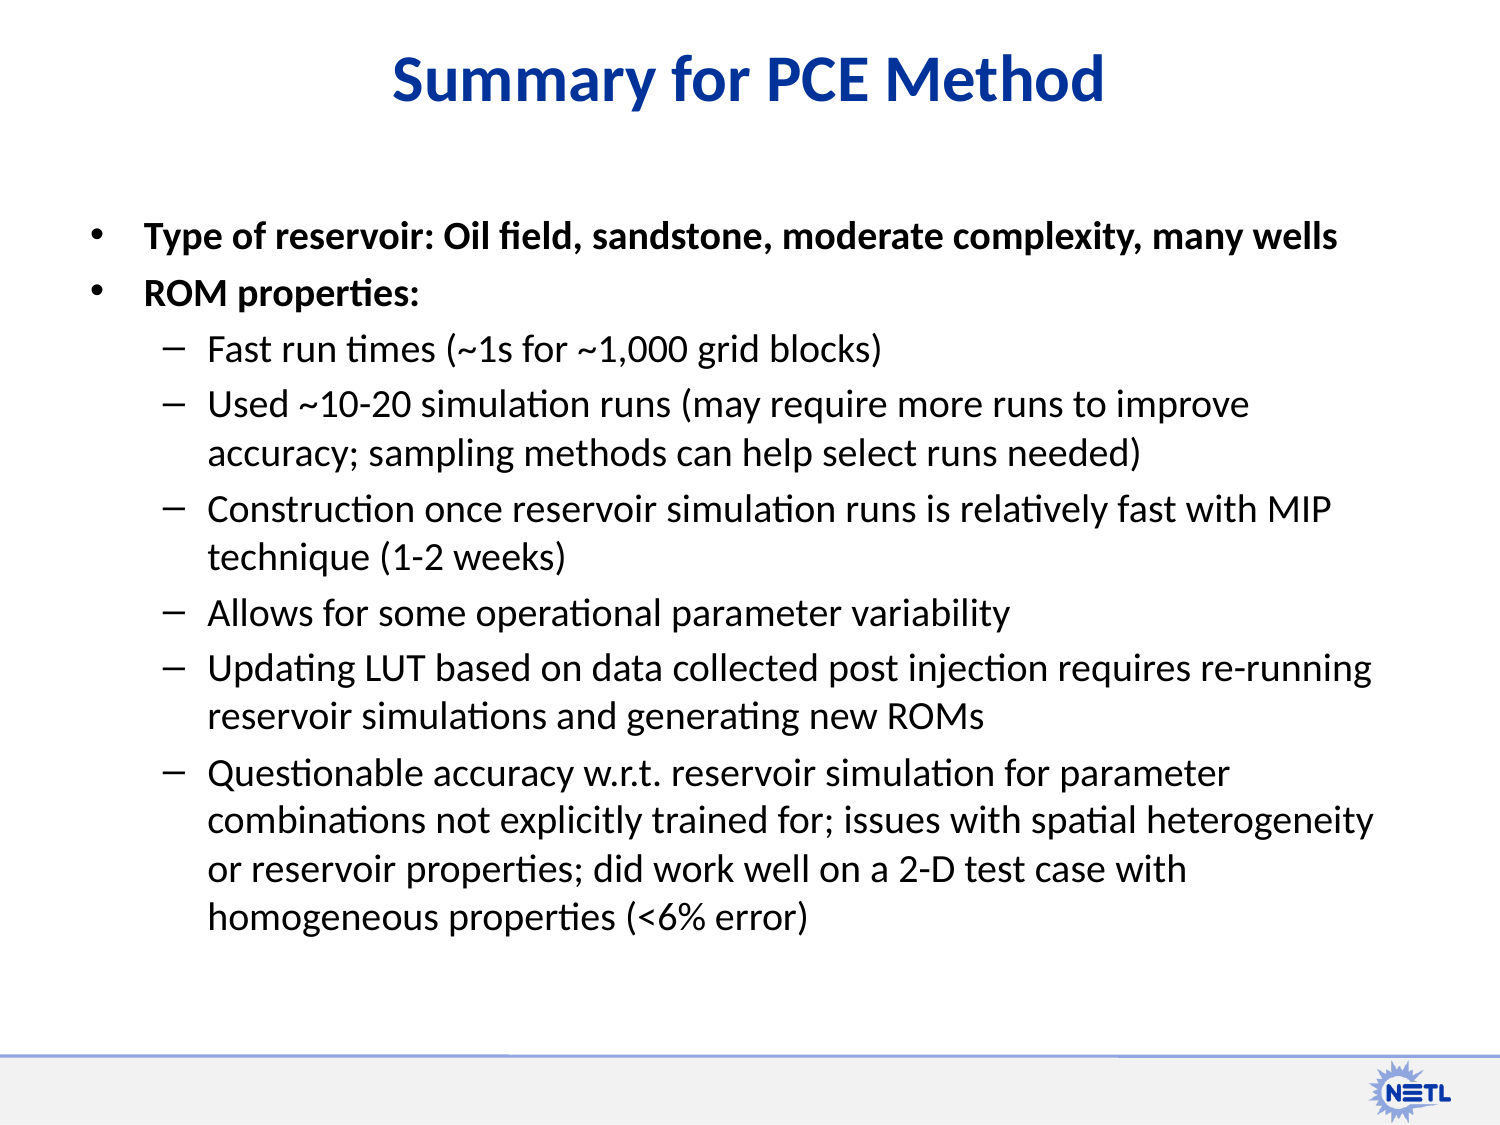

# Summary for PCE Method
Type of reservoir: Oil field, sandstone, moderate complexity, many wells
ROM properties:
Fast run times (~1s for ~1,000 grid blocks)
Used ~10-20 simulation runs (may require more runs to improve accuracy; sampling methods can help select runs needed)
Construction once reservoir simulation runs is relatively fast with MIP technique (1-2 weeks)
Allows for some operational parameter variability
Updating LUT based on data collected post injection requires re-running reservoir simulations and generating new ROMs
Questionable accuracy w.r.t. reservoir simulation for parameter combinations not explicitly trained for; issues with spatial heterogeneity or reservoir properties; did work well on a 2-D test case with homogeneous properties (<6% error)